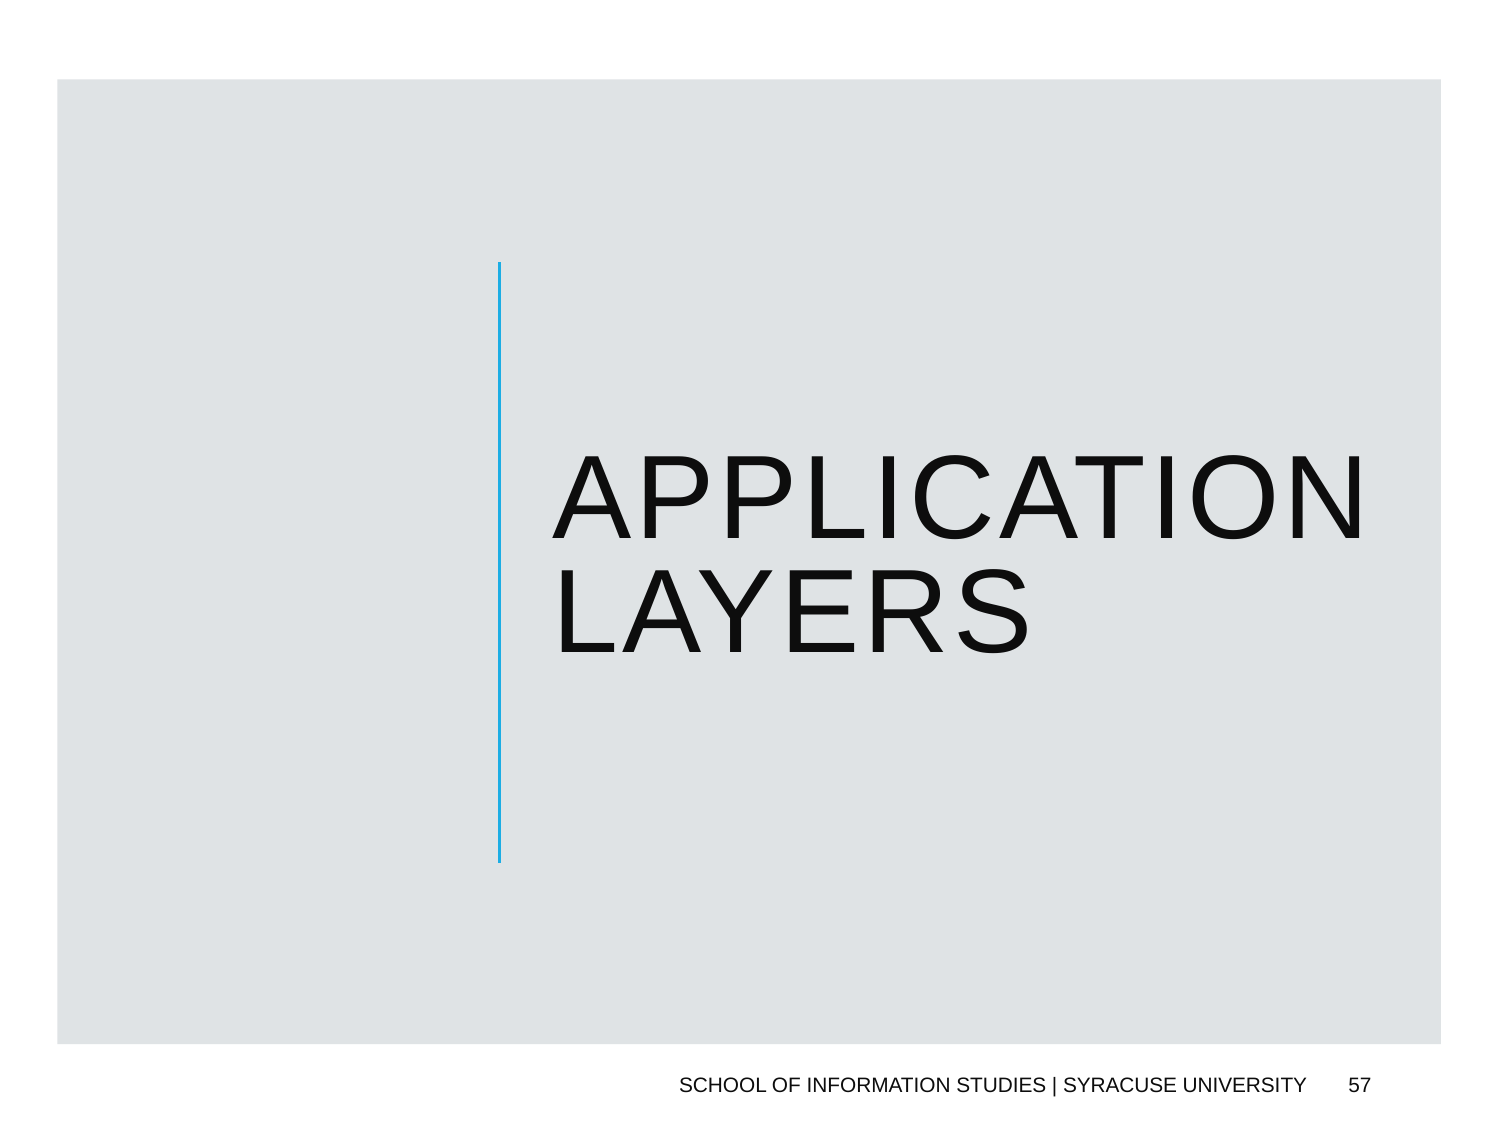

# Application Layers
School of Information Studies | Syracuse University
57